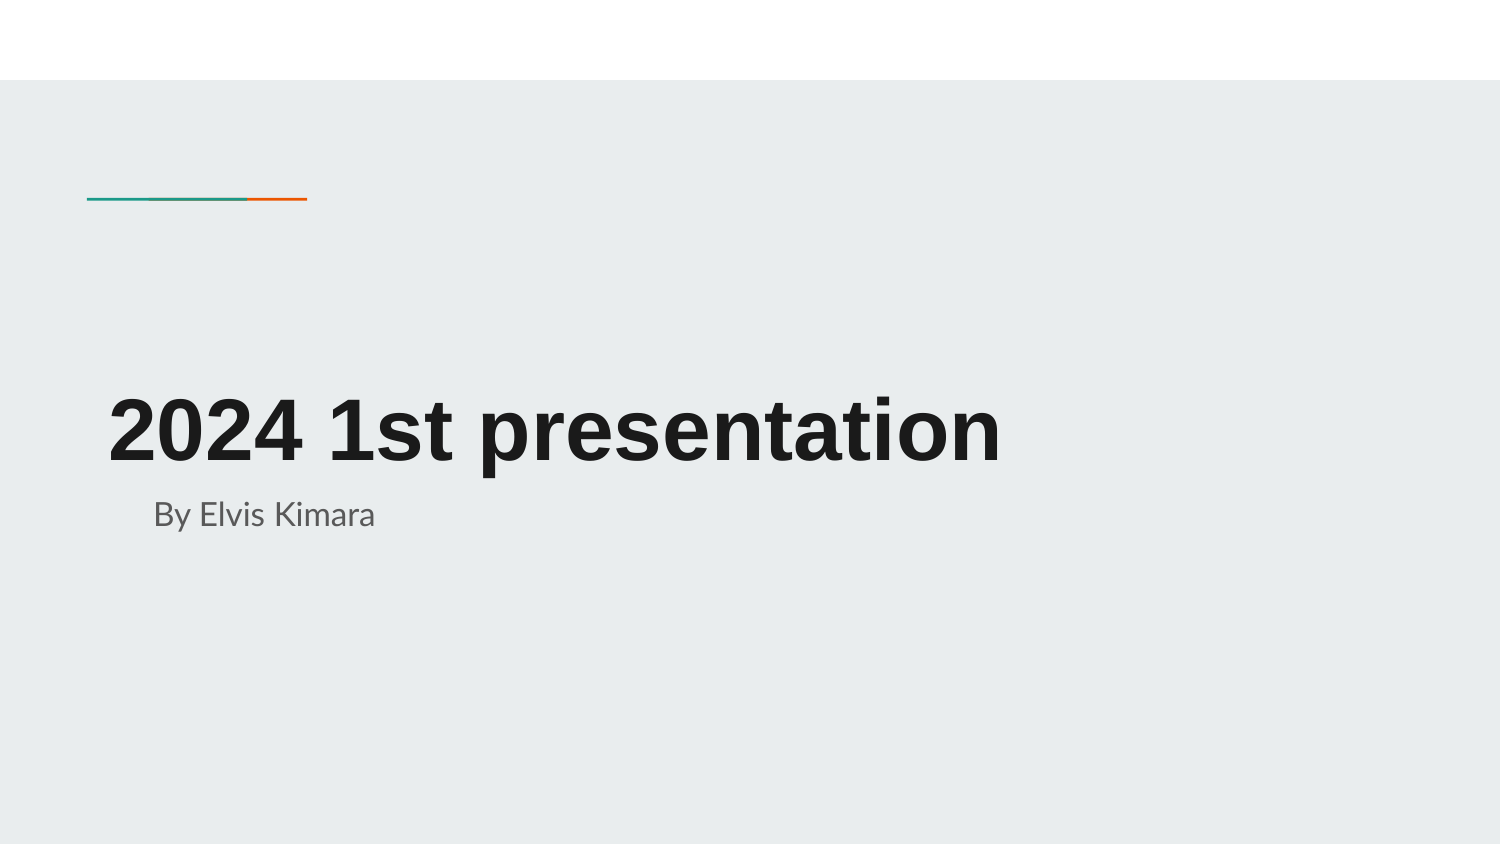

# 2024 1st presentation
By Elvis Kimara